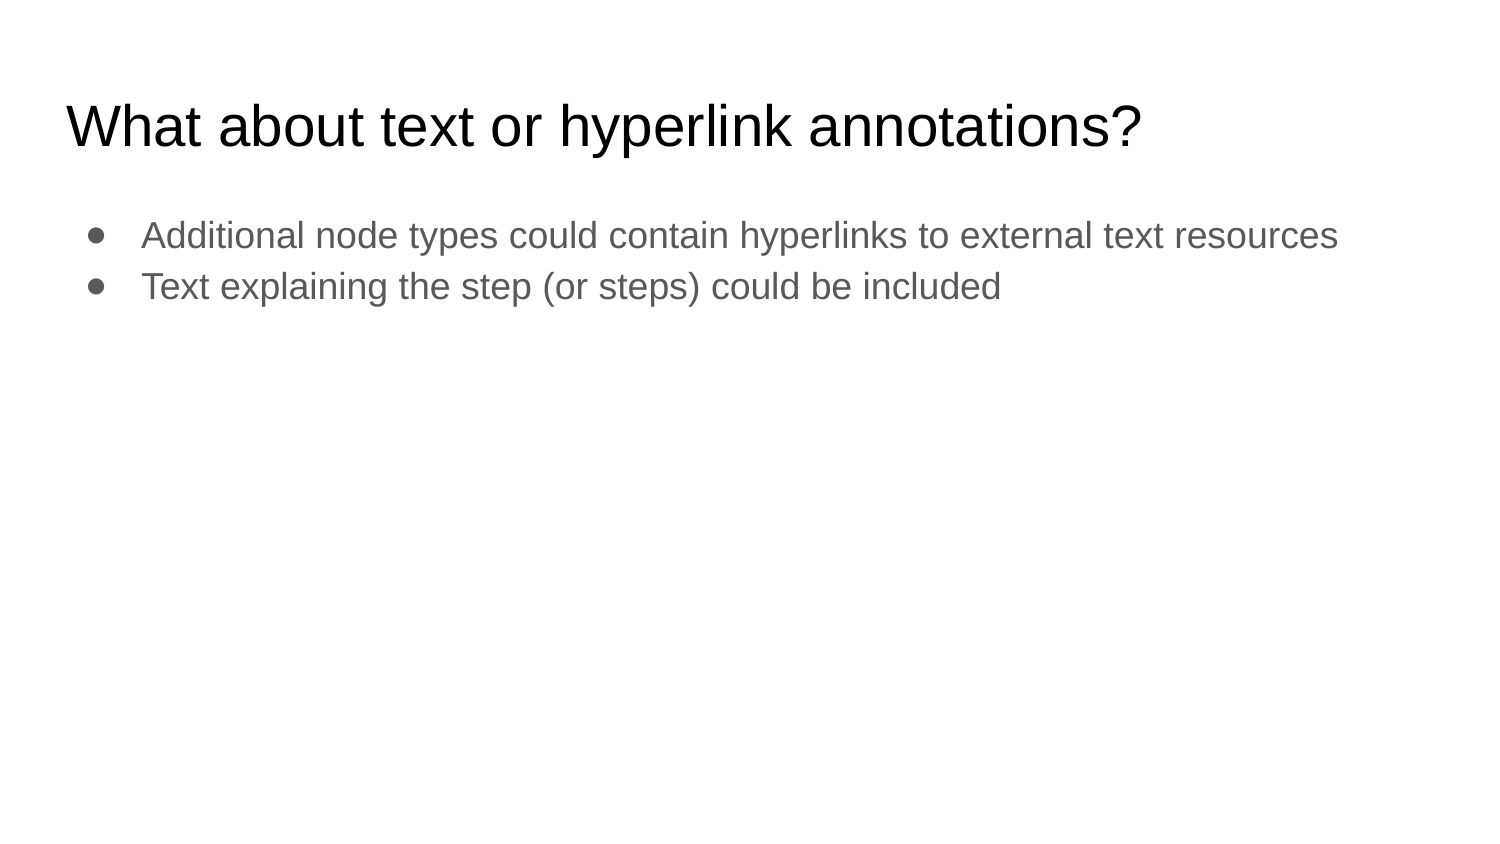

# What about text or hyperlink annotations?
Additional node types could contain hyperlinks to external text resources
Text explaining the step (or steps) could be included